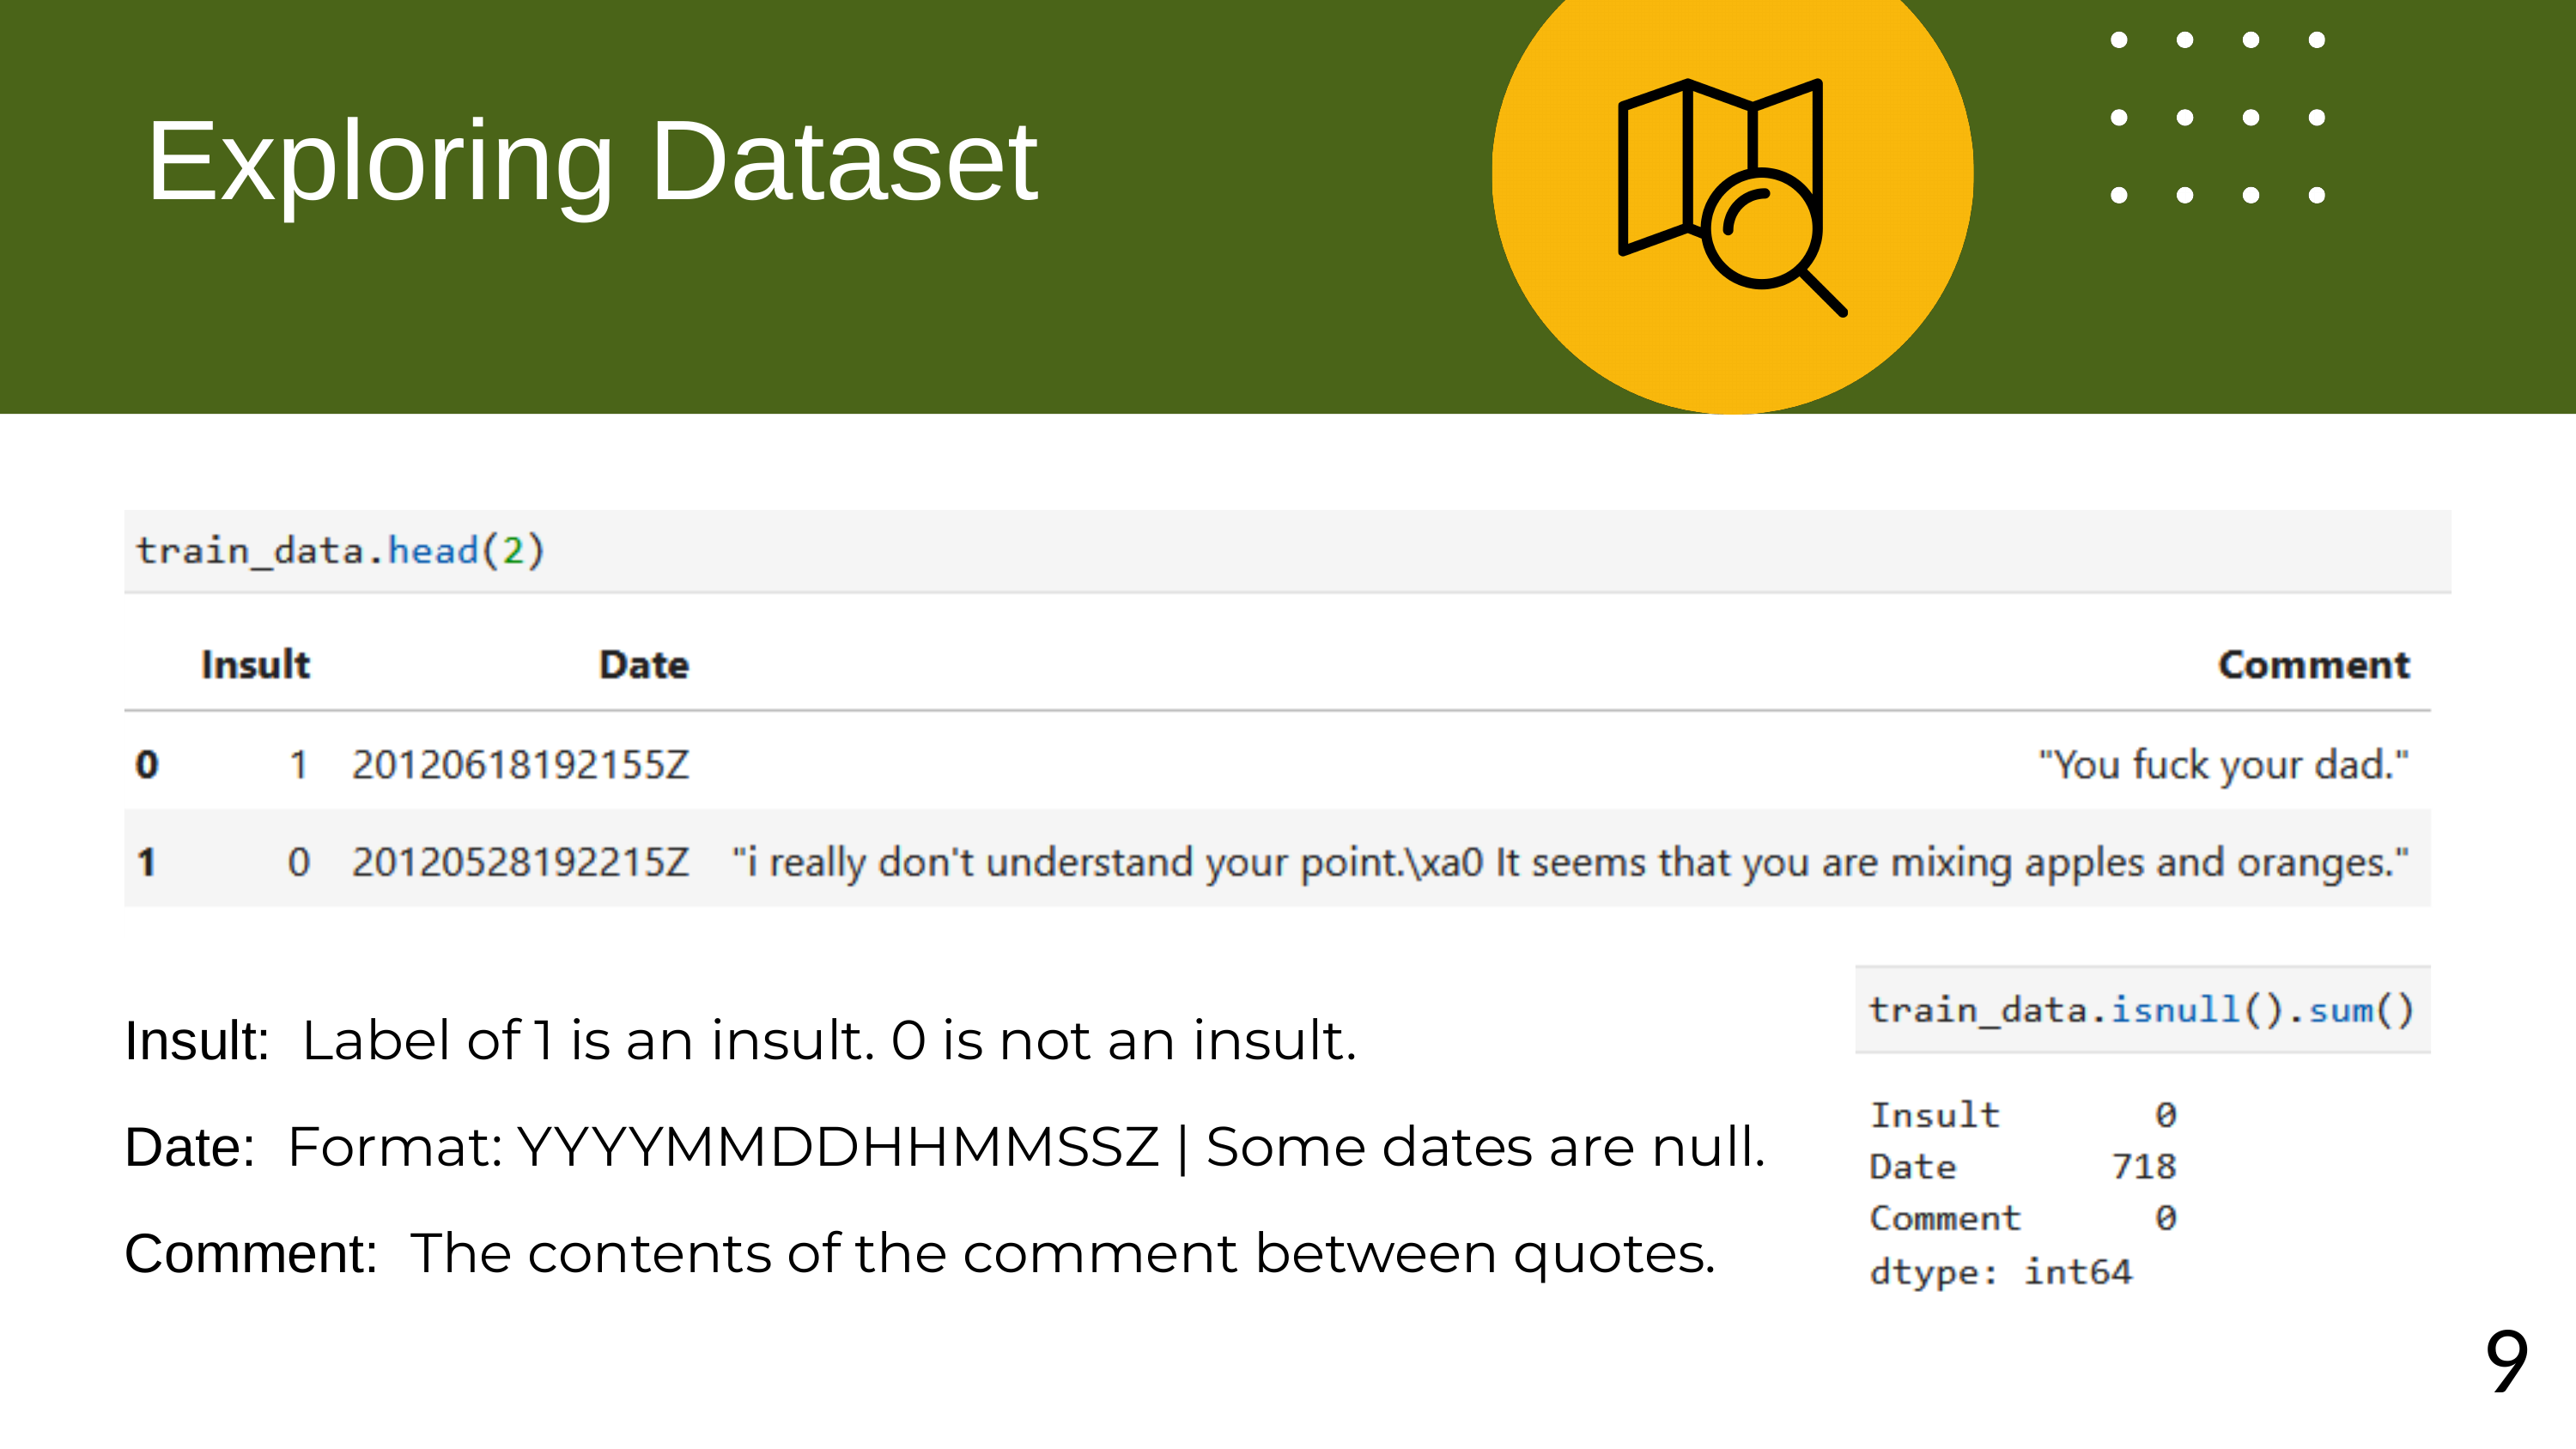

Exploring Dataset

Insult:  Label of 1 is an insult. 0 is not an insult.
Date:  Format: YYYYMMDDHHMMSSZ | Some dates are null.
Comment:  The contents of the comment between quotes.
9